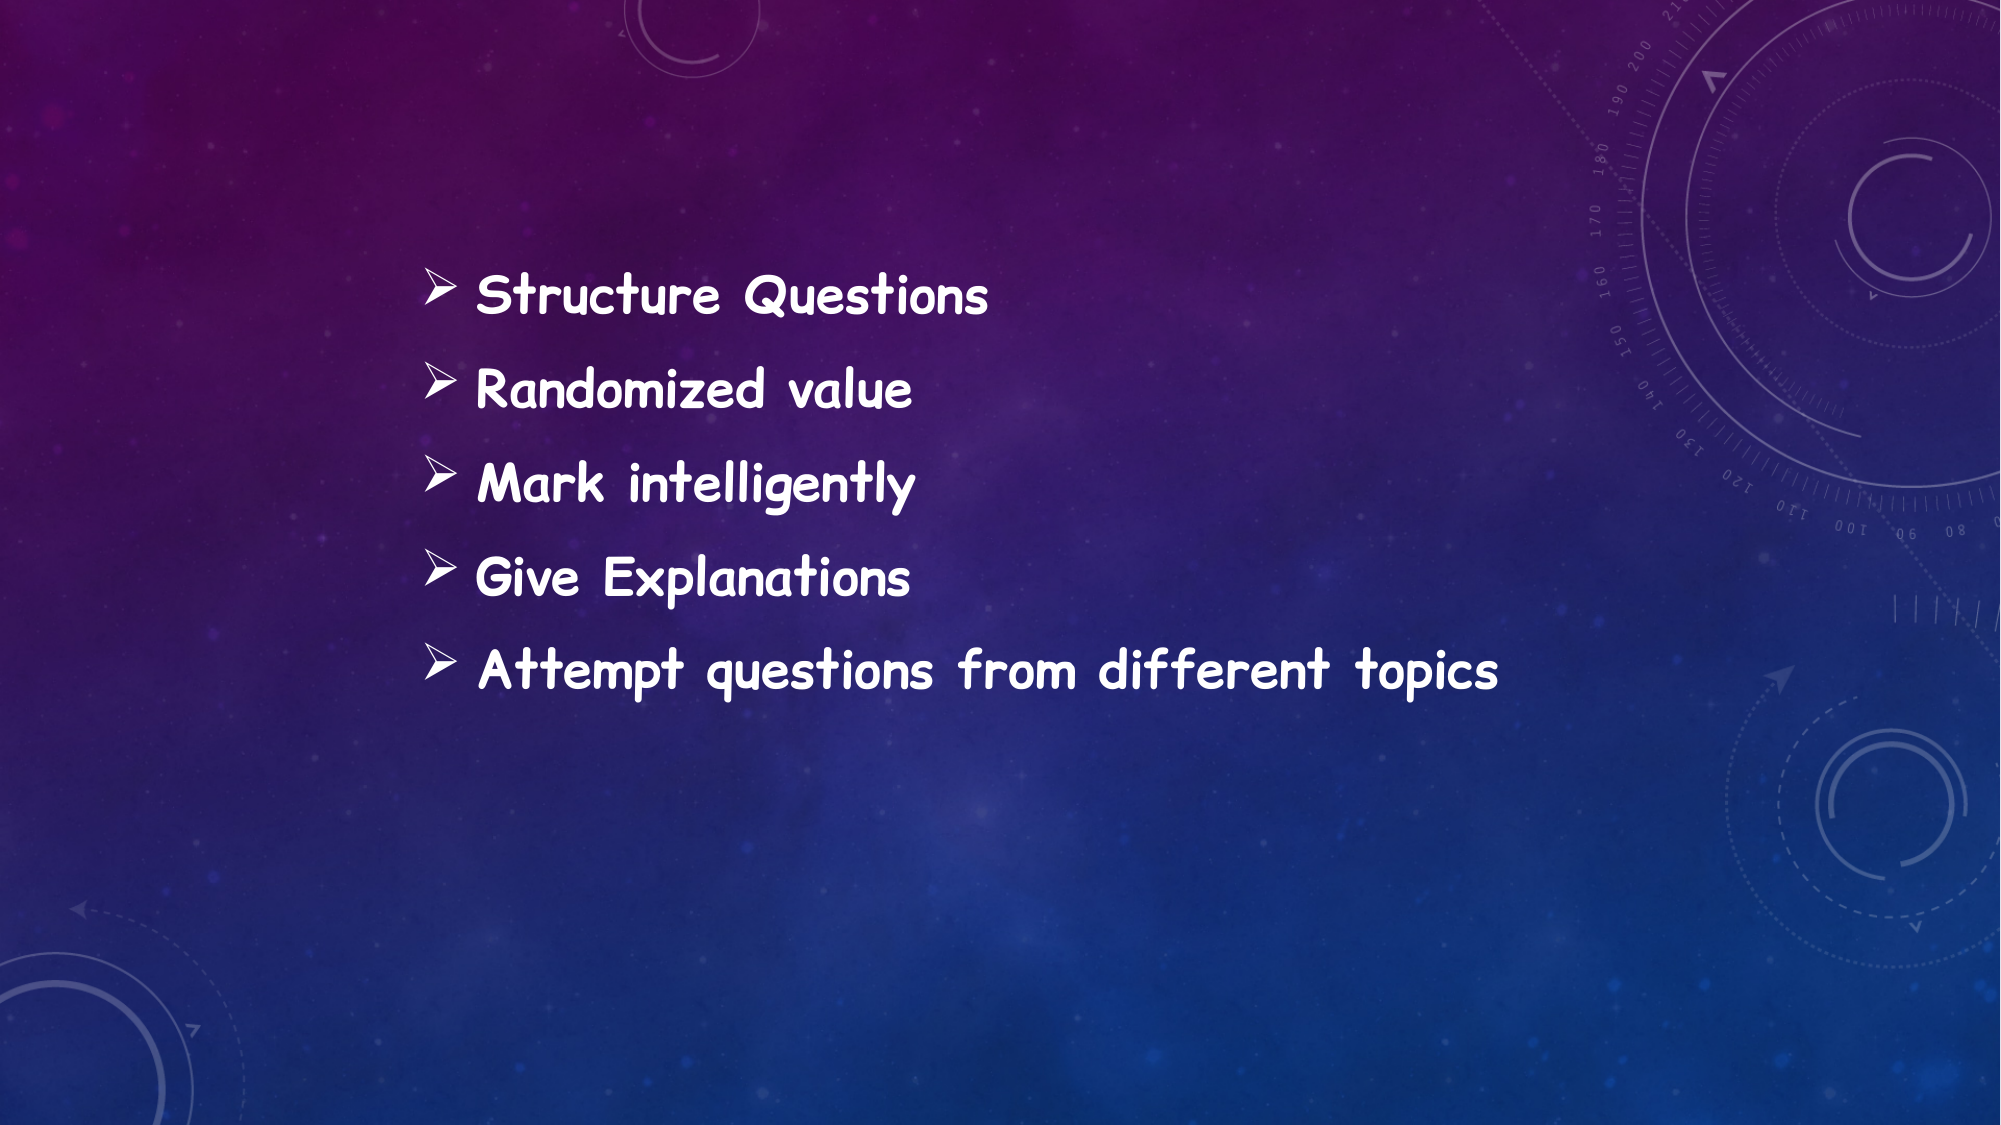

Structure Questions
Randomized value
Mark intelligently
Give Explanations
Attempt questions from different topics